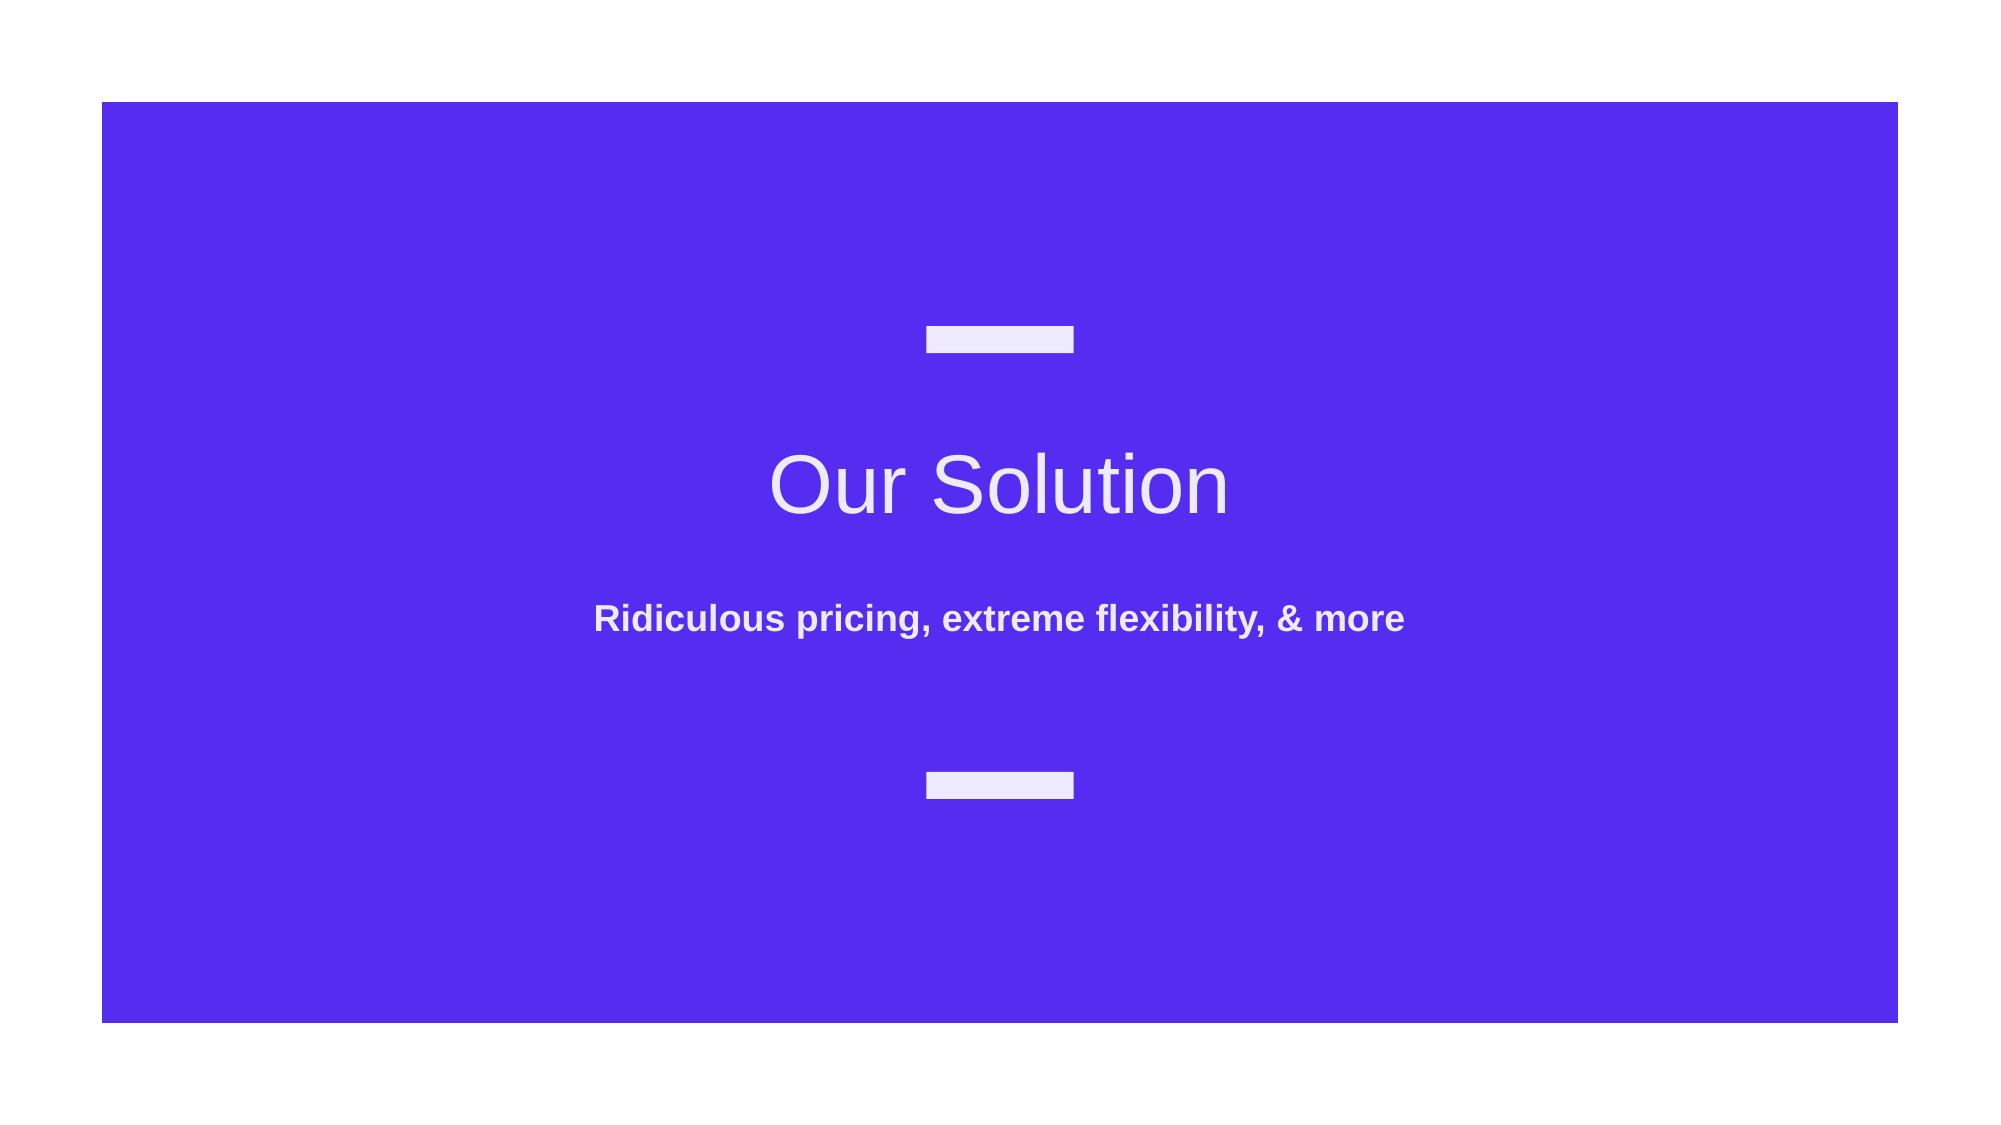

Our Solution
Ridiculous pricing, extreme flexibility, & more